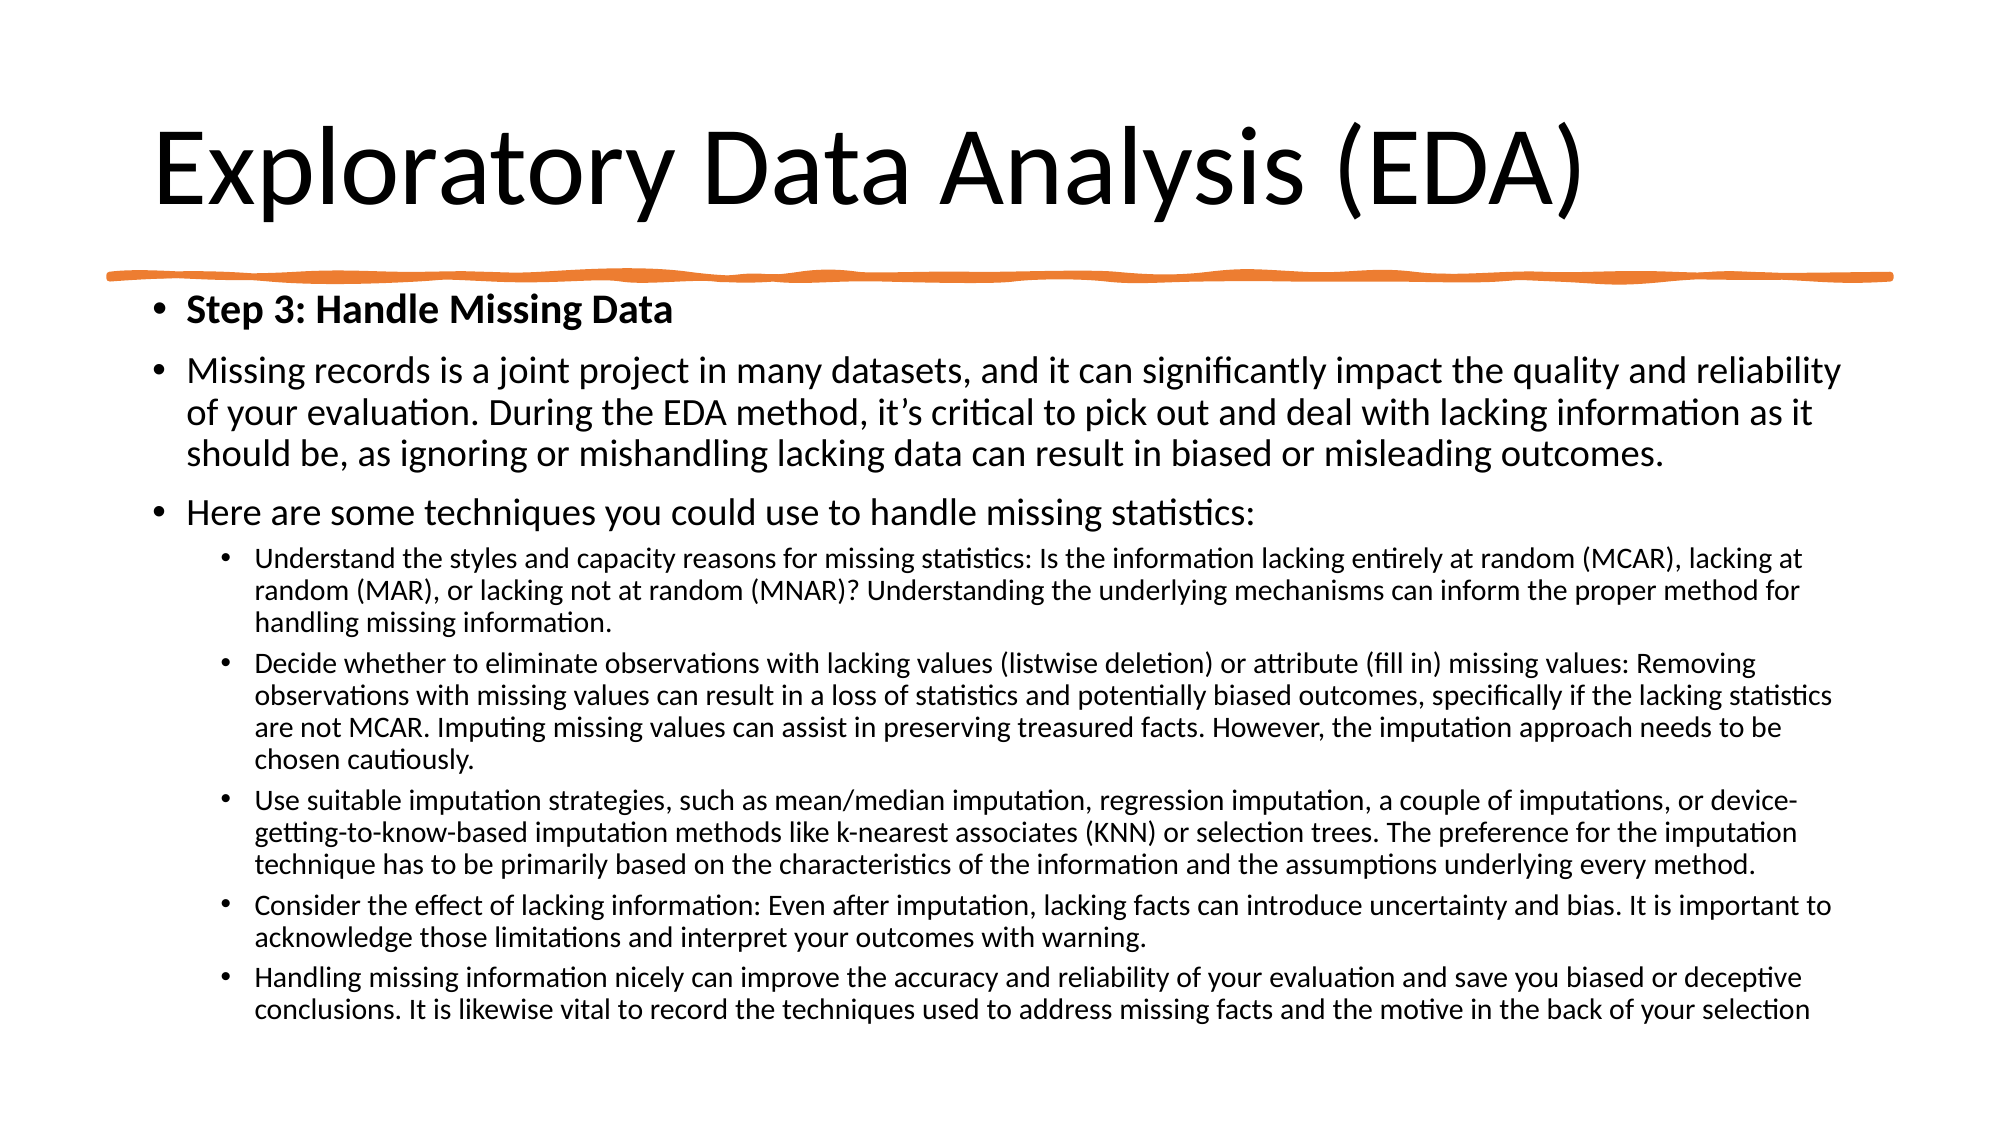

# Exploratory Data Analysis (EDA)

Step 3: Handle Missing Data
Missing records is a joint project in many datasets, and it can significantly impact the quality and reliability of your evaluation. During the EDA method, it’s critical to pick out and deal with lacking information as it should be, as ignoring or mishandling lacking data can result in biased or misleading outcomes.
Here are some techniques you could use to handle missing statistics:
Understand the styles and capacity reasons for missing statistics: Is the information lacking entirely at random (MCAR), lacking at random (MAR), or lacking not at random (MNAR)? Understanding the underlying mechanisms can inform the proper method for handling missing information.
Decide whether to eliminate observations with lacking values (listwise deletion) or attribute (fill in) missing values: Removing observations with missing values can result in a loss of statistics and potentially biased outcomes, specifically if the lacking statistics are not MCAR. Imputing missing values can assist in preserving treasured facts. However, the imputation approach needs to be chosen cautiously.
Use suitable imputation strategies, such as mean/median imputation, regression imputation, a couple of imputations, or device-getting-to-know-based imputation methods like k-nearest associates (KNN) or selection trees. The preference for the imputation technique has to be primarily based on the characteristics of the information and the assumptions underlying every method.
Consider the effect of lacking information: Even after imputation, lacking facts can introduce uncertainty and bias. It is important to acknowledge those limitations and interpret your outcomes with warning.
Handling missing information nicely can improve the accuracy and reliability of your evaluation and save you biased or deceptive conclusions. It is likewise vital to record the techniques used to address missing facts and the motive in the back of your selection